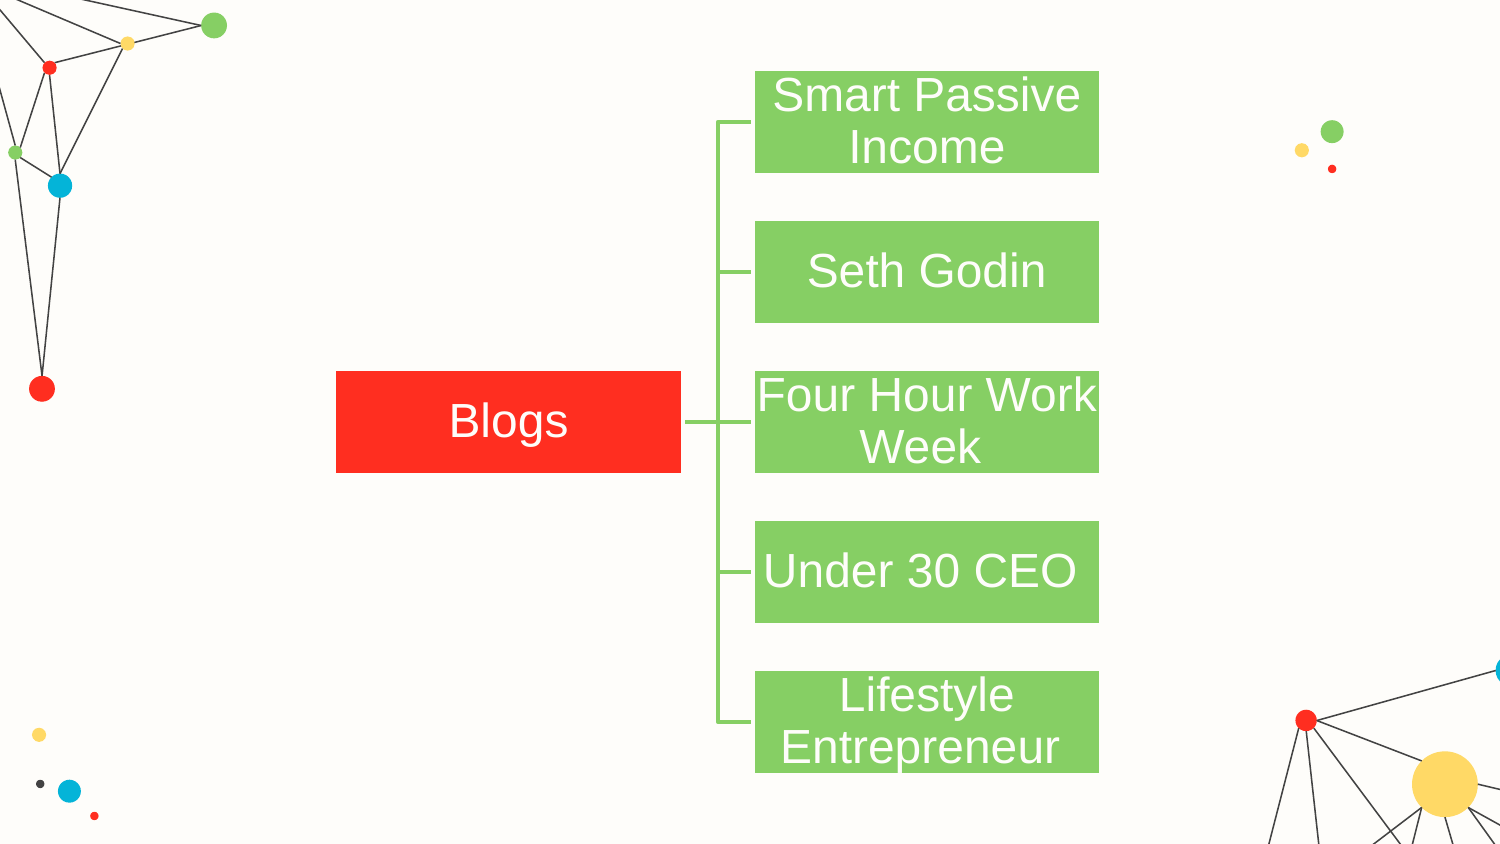

Blogs
Smart Passive Income
Seth Godin
Four Hour Work Week
Under 30 CEO
Lifestyle Entrepreneur